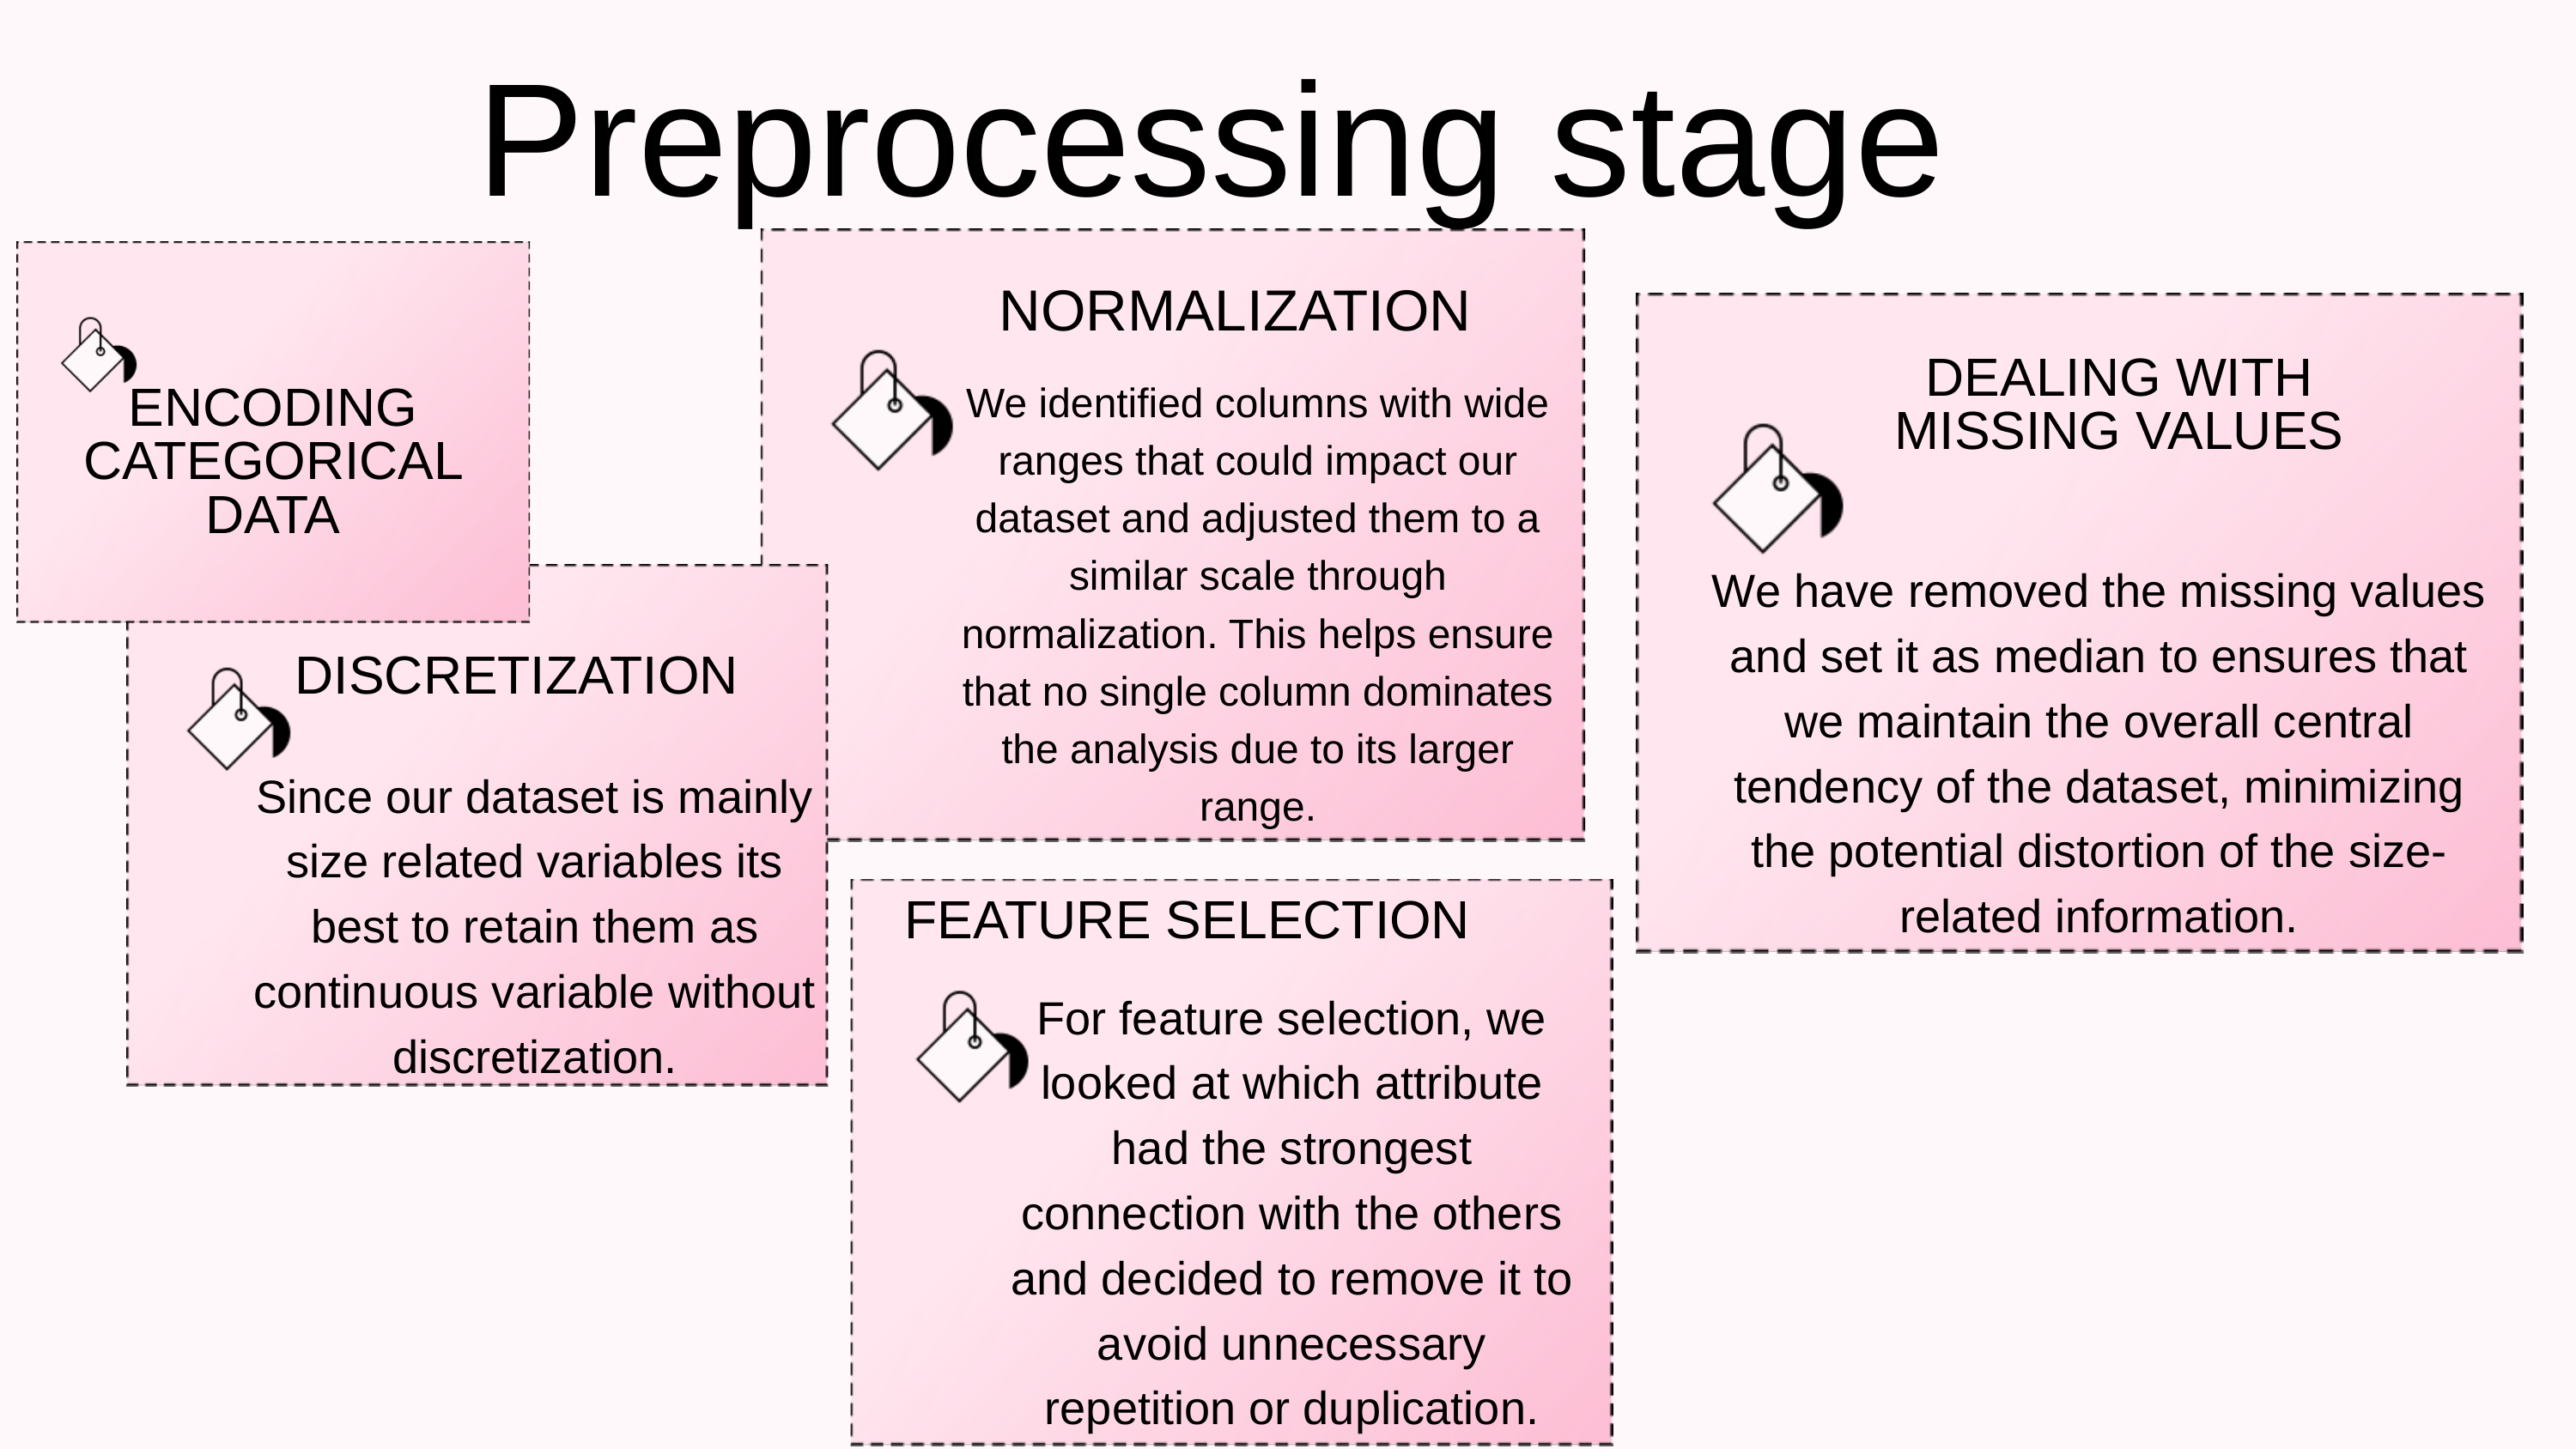

Preprocessing stage

NORMALIZATION

DEALING WITH MISSING VALUES
We identified columns with wide ranges that could impact our dataset and adjusted them to a similar scale through normalization. This helps ensure that no single column dominates the analysis due to its larger range.

ENCODING CATEGORICAL DATA

We have removed the missing values and set it as median to ensures that we maintain the overall central tendency of the dataset, minimizing the potential distortion of the size-related information.

DISCRETIZATION

Since our dataset is mainly size related variables its best to retain them as continuous variable without discretization.

FEATURE SELECTION

For feature selection, we looked at which attribute had the strongest connection with the others and decided to remove it to avoid unnecessary repetition or duplication.